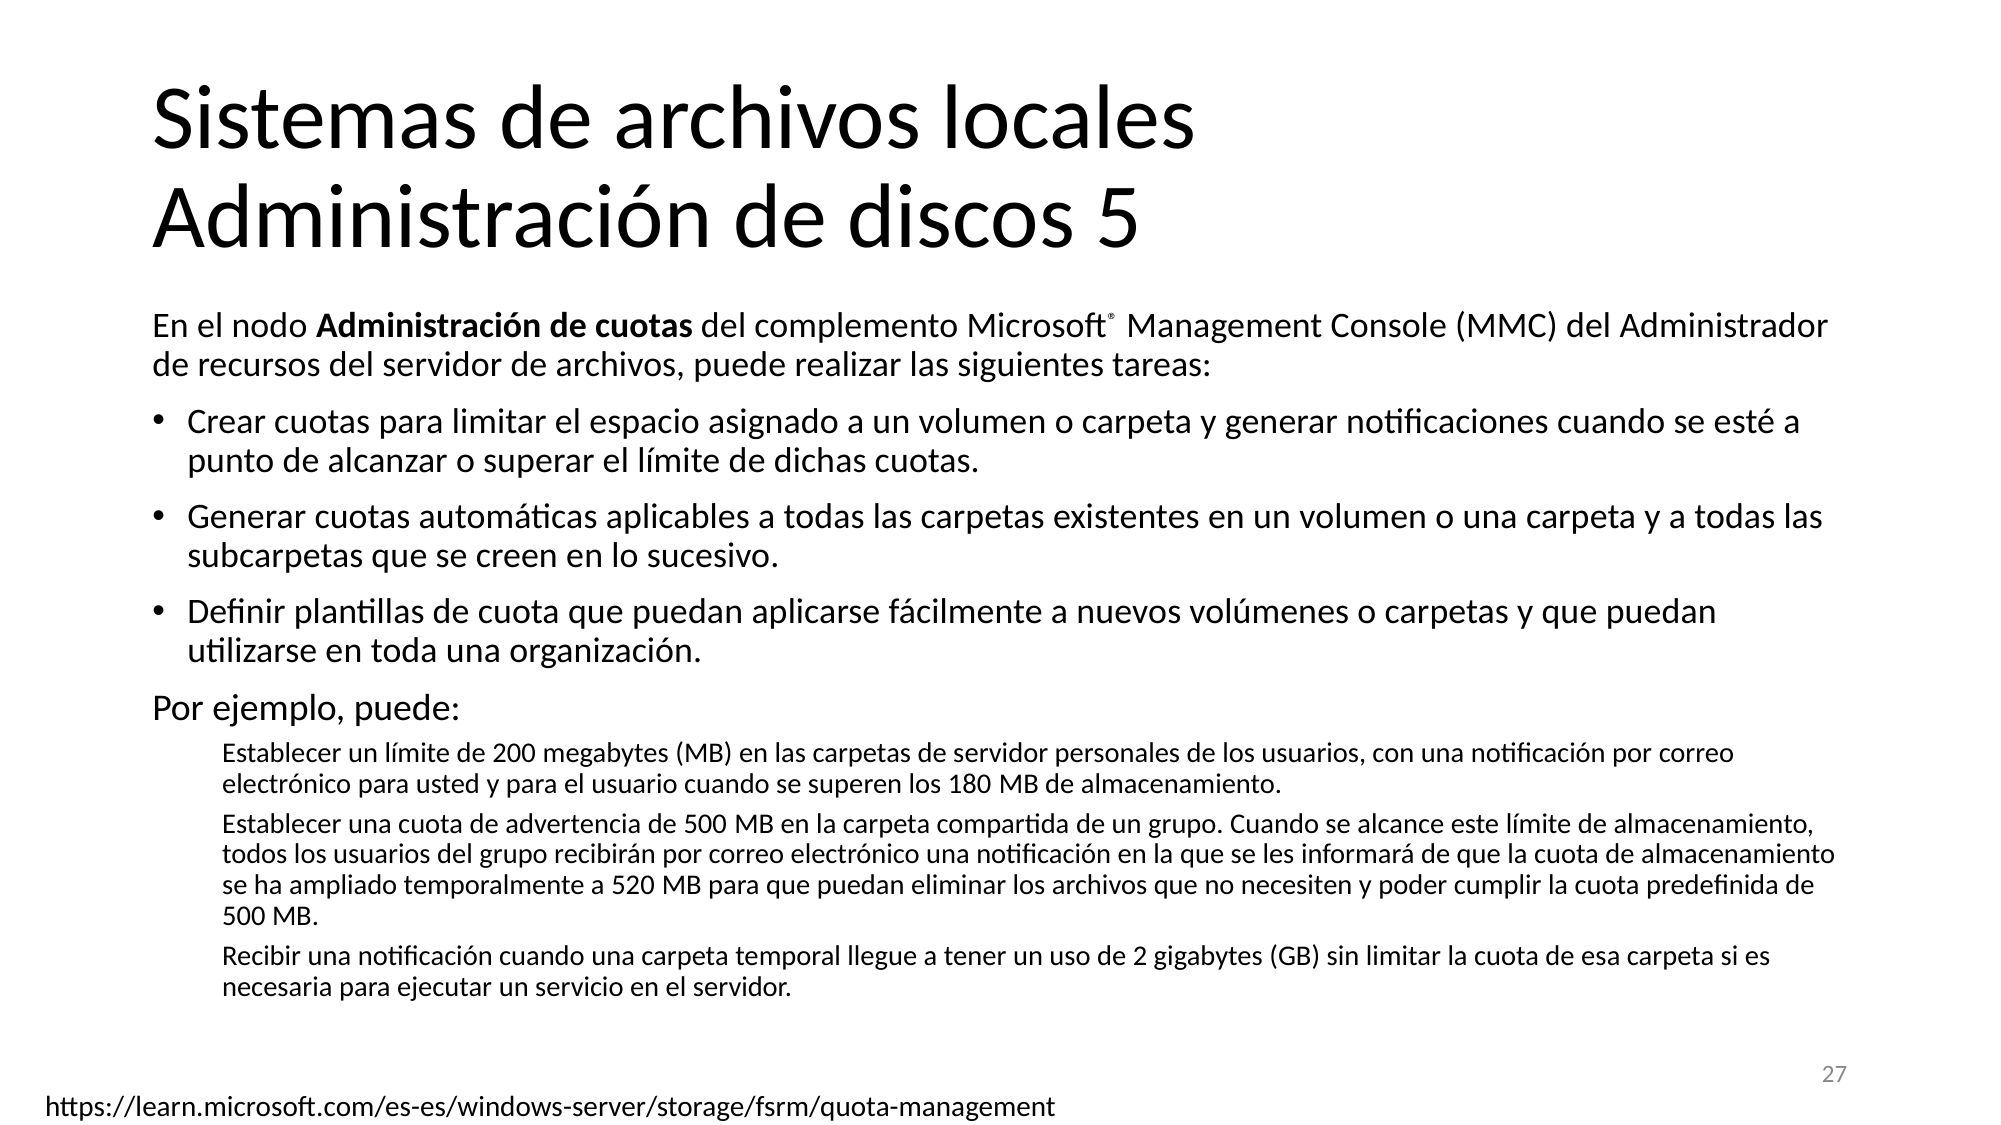

# Sistemas de archivos locales Administración de discos 5
En el nodo Administración de cuotas del complemento Microsoft® Management Console (MMC) del Administrador de recursos del servidor de archivos, puede realizar las siguientes tareas:
Crear cuotas para limitar el espacio asignado a un volumen o carpeta y generar notificaciones cuando se esté a punto de alcanzar o superar el límite de dichas cuotas.
Generar cuotas automáticas aplicables a todas las carpetas existentes en un volumen o una carpeta y a todas las subcarpetas que se creen en lo sucesivo.
Definir plantillas de cuota que puedan aplicarse fácilmente a nuevos volúmenes o carpetas y que puedan utilizarse en toda una organización.
Por ejemplo, puede:
Establecer un límite de 200 megabytes (MB) en las carpetas de servidor personales de los usuarios, con una notificación por correo electrónico para usted y para el usuario cuando se superen los 180 MB de almacenamiento.
Establecer una cuota de advertencia de 500 MB en la carpeta compartida de un grupo. Cuando se alcance este límite de almacenamiento, todos los usuarios del grupo recibirán por correo electrónico una notificación en la que se les informará de que la cuota de almacenamiento se ha ampliado temporalmente a 520 MB para que puedan eliminar los archivos que no necesiten y poder cumplir la cuota predefinida de 500 MB.
Recibir una notificación cuando una carpeta temporal llegue a tener un uso de 2 gigabytes (GB) sin limitar la cuota de esa carpeta si es necesaria para ejecutar un servicio en el servidor.
27
https://learn.microsoft.com/es-es/windows-server/storage/fsrm/quota-management